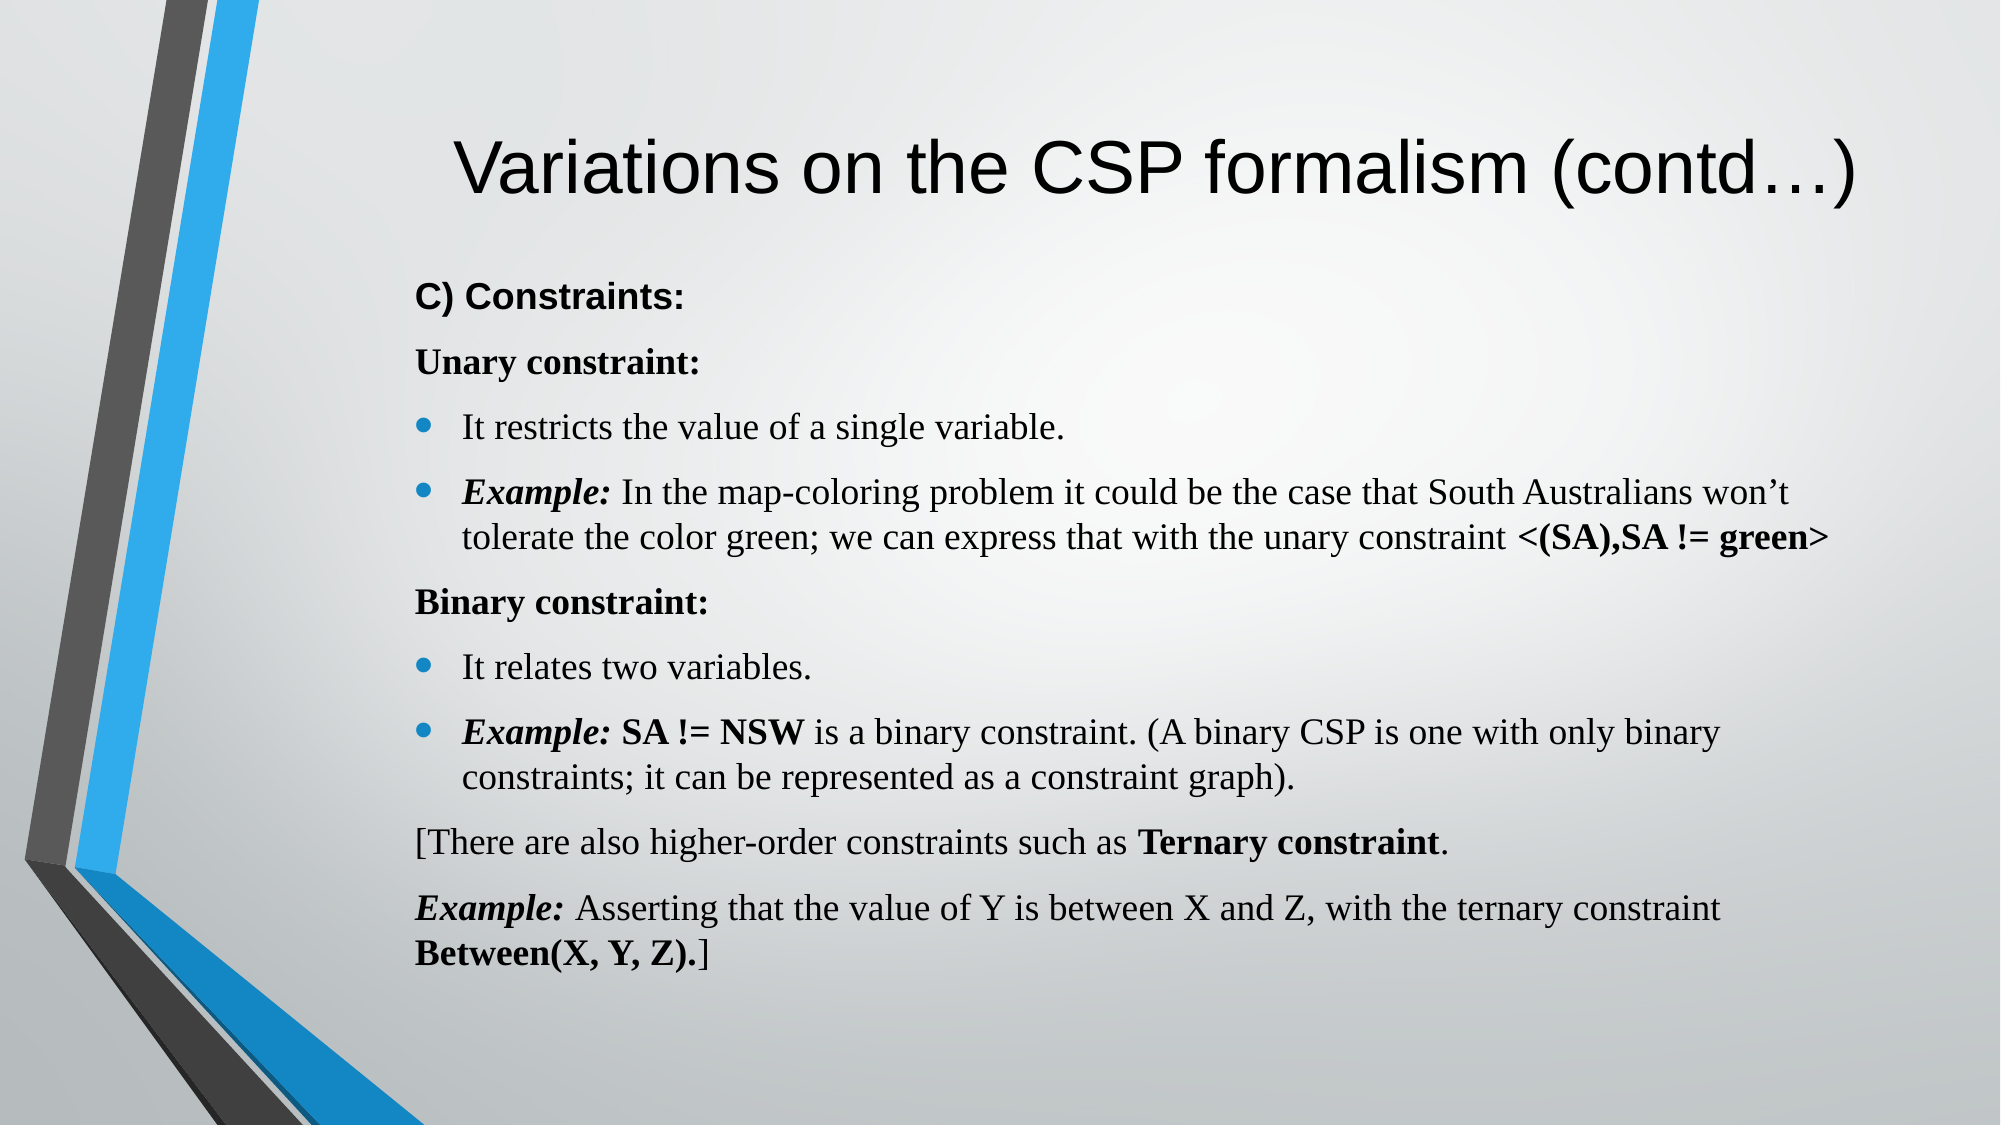

# Variations on the CSP formalism (contd…)
C) Constraints:
Unary constraint:
It restricts the value of a single variable.
Example: In the map-coloring problem it could be the case that South Australians won’t tolerate the color green; we can express that with the unary constraint <(SA),SA != green>
Binary constraint:
It relates two variables.
Example: SA != NSW is a binary constraint. (A binary CSP is one with only binary constraints; it can be represented as a constraint graph).
[There are also higher-order constraints such as Ternary constraint.
Example: Asserting that the value of Y is between X and Z, with the ternary constraint Between(X, Y, Z).]